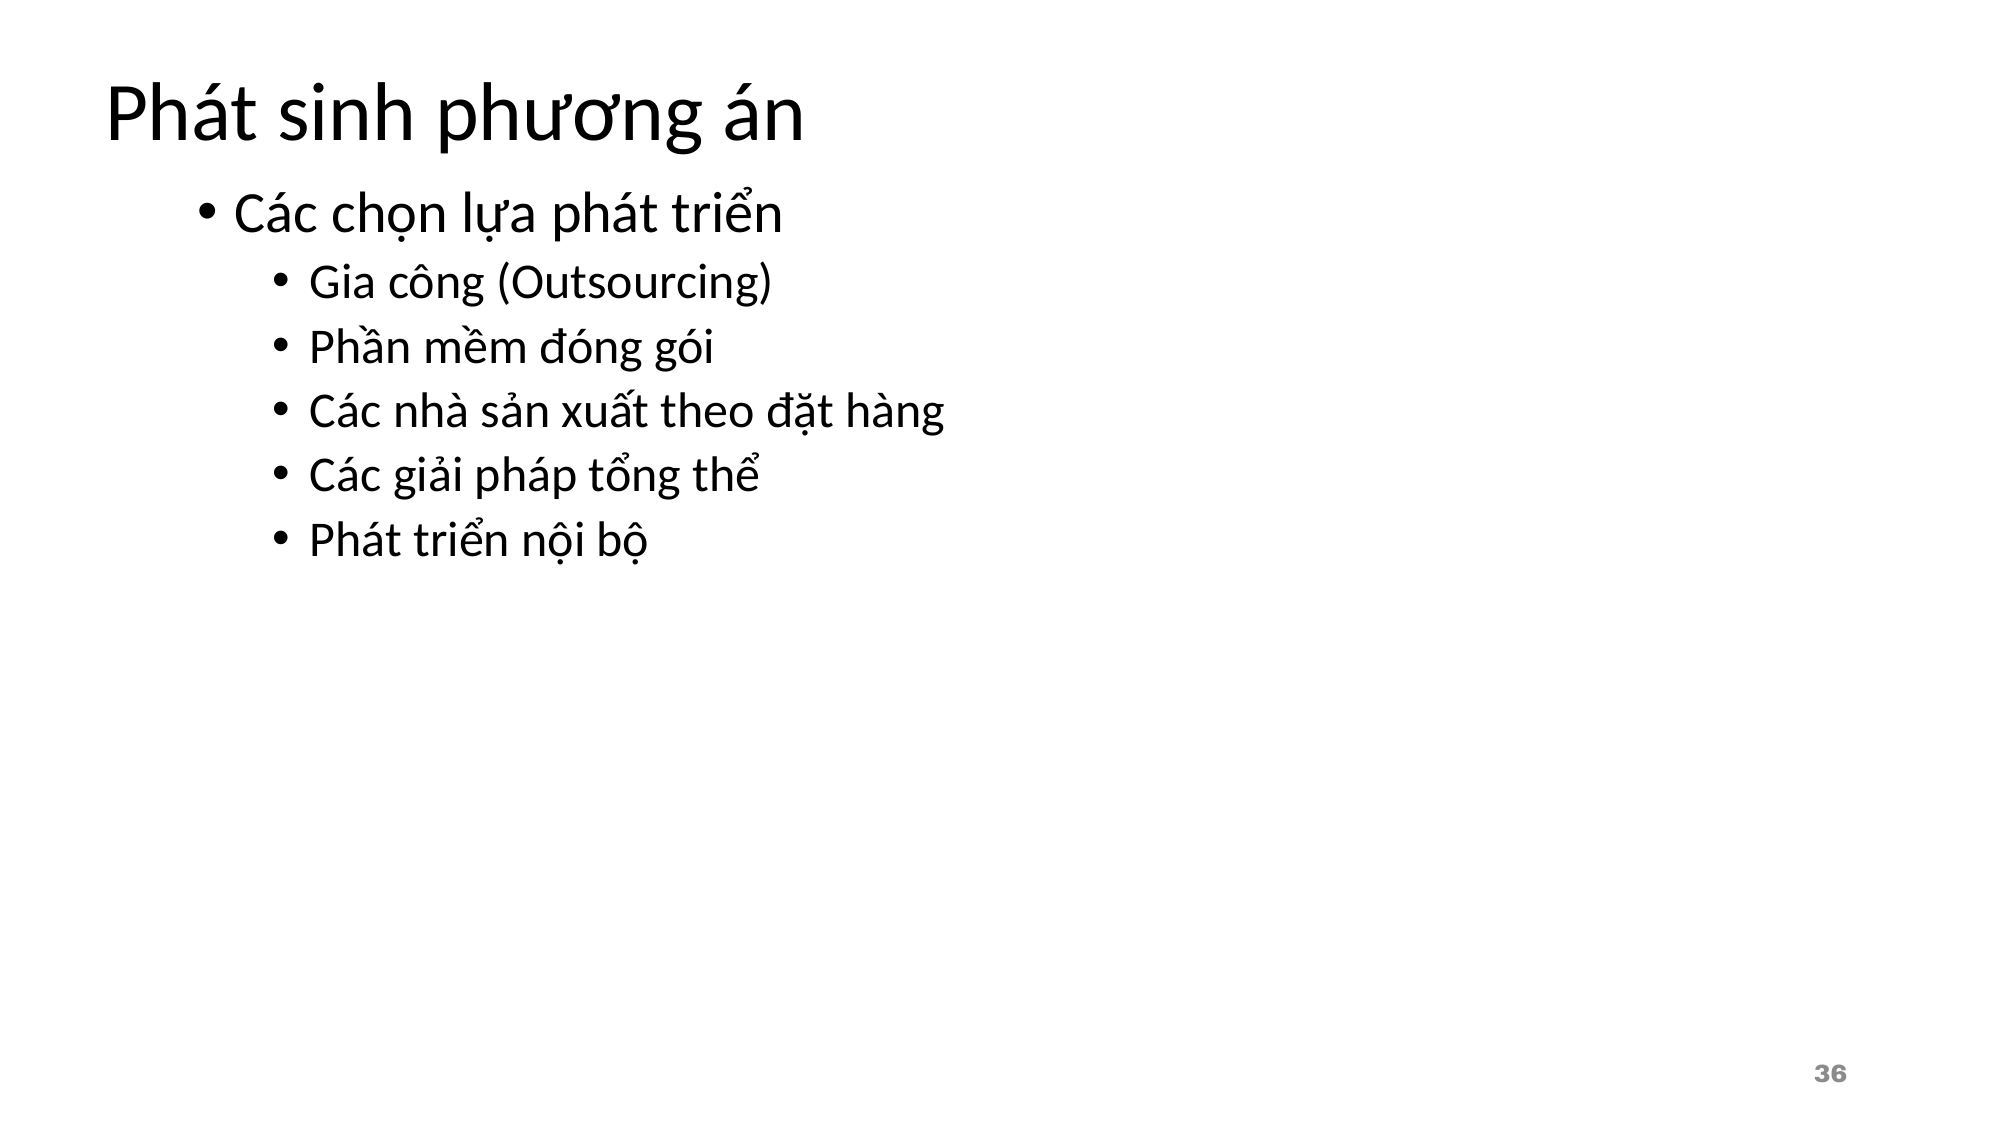

# Phát sinh phương án
Các chọn lựa phát triển
Gia công (Outsourcing)
Phần mềm đóng gói
Các nhà sản xuất theo đặt hàng
Các giải pháp tổng thể
Phát triển nội bộ

36